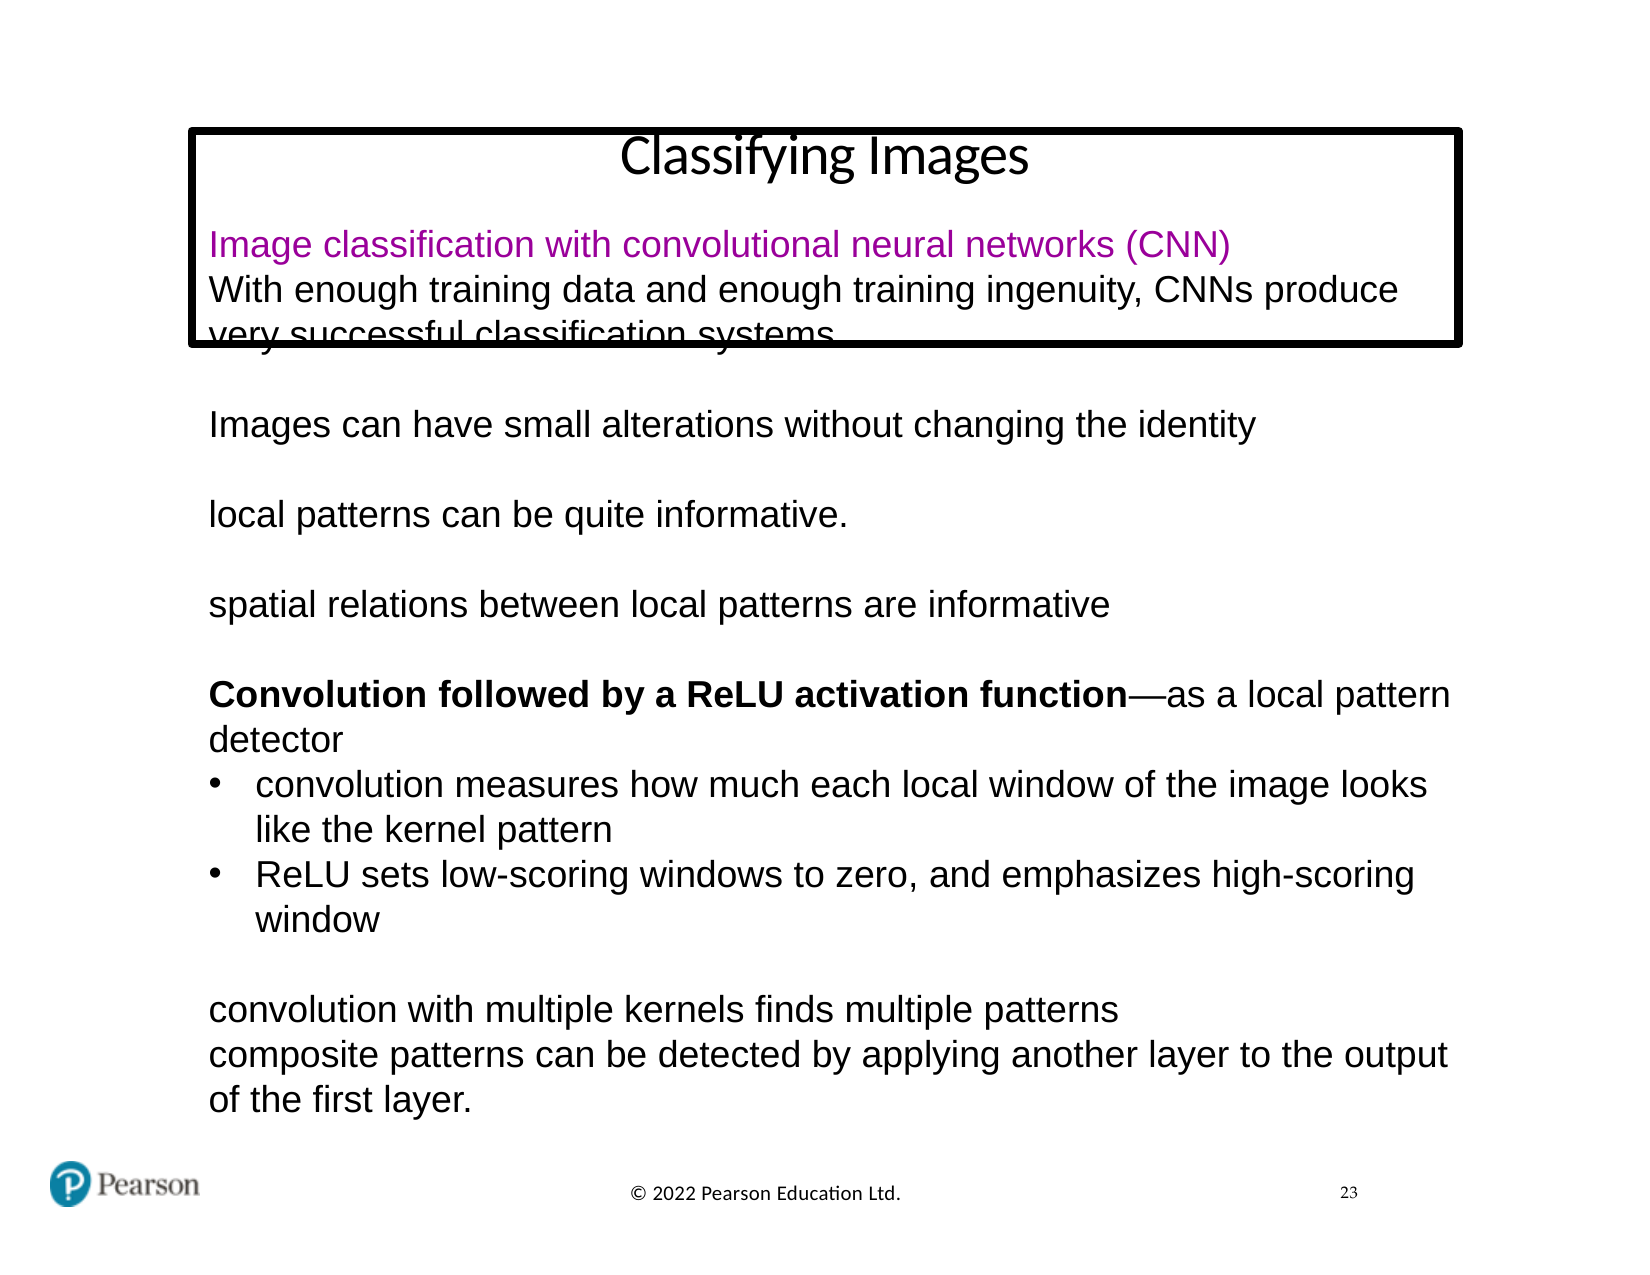

# Classifying Images
Image classification with convolutional neural networks (CNN)
With enough training data and enough training ingenuity, CNNs produce very successful classification systems

Images can have small alterations without changing the identity

local patterns can be quite informative.

spatial relations between local patterns are informative

Convolution followed by a ReLU activation function—as a local pattern detector
convolution measures how much each local window of the image looks like the kernel pattern
ReLU sets low-scoring windows to zero, and emphasizes high-scoring window

convolution with multiple kernels finds multiple patterns
composite patterns can be detected by applying another layer to the output of the first layer.
23